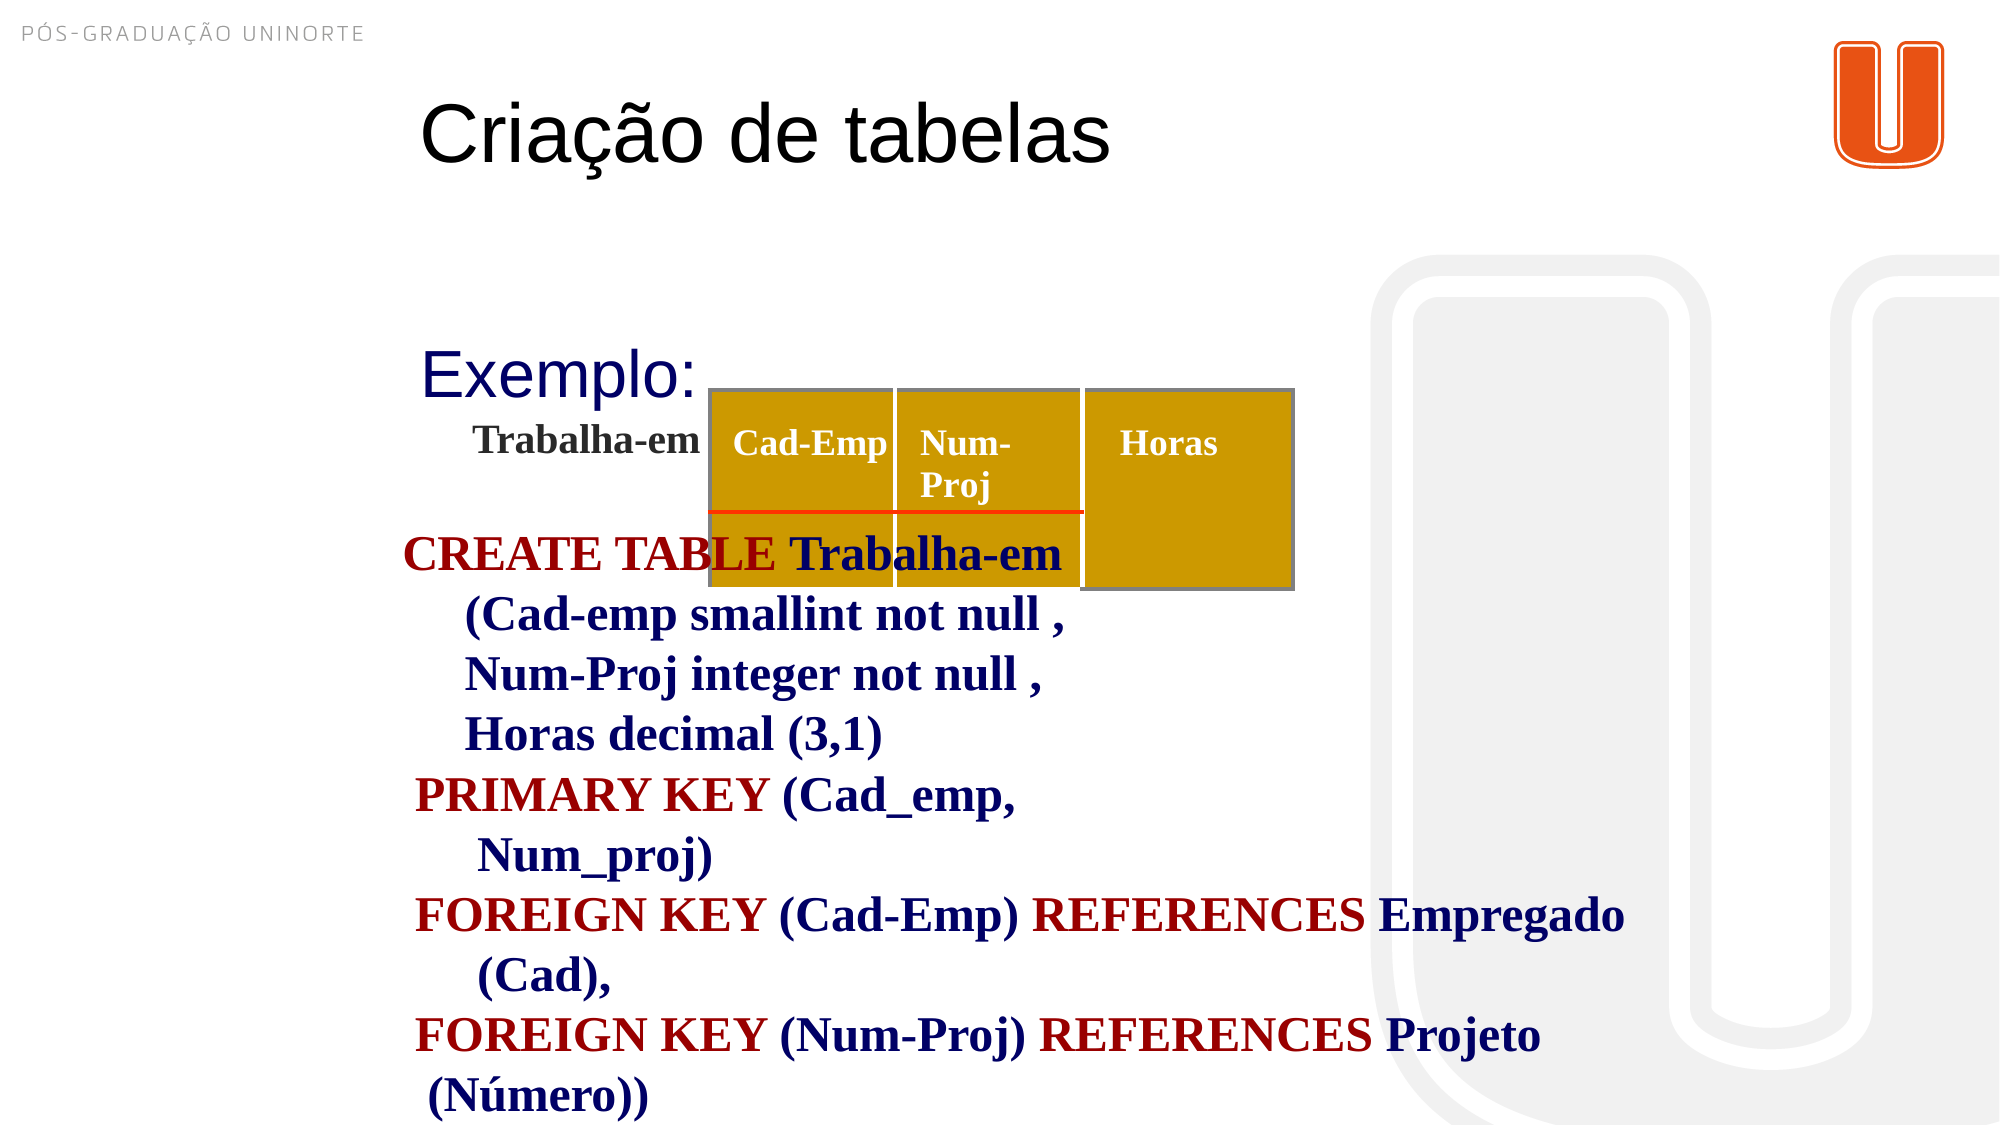

# Criação de tabelas
Exemplo:
Trabalha-em

CREATE	TABLE Trabalha-em  (Cad-emp smallint not null ,  Num-Proj integer not null ,  Horas decimal (3,1)
PRIMARY KEY (Cad_emp, Num_proj)
FOREIGN KEY (Cad-Emp) REFERENCES Empregado  (Cad),
FOREIGN KEY (Num-Proj) REFERENCES Projeto
(Número))
| Cad-Emp | Num-Proj | Horas |
| --- | --- | --- |
|  |  |  |